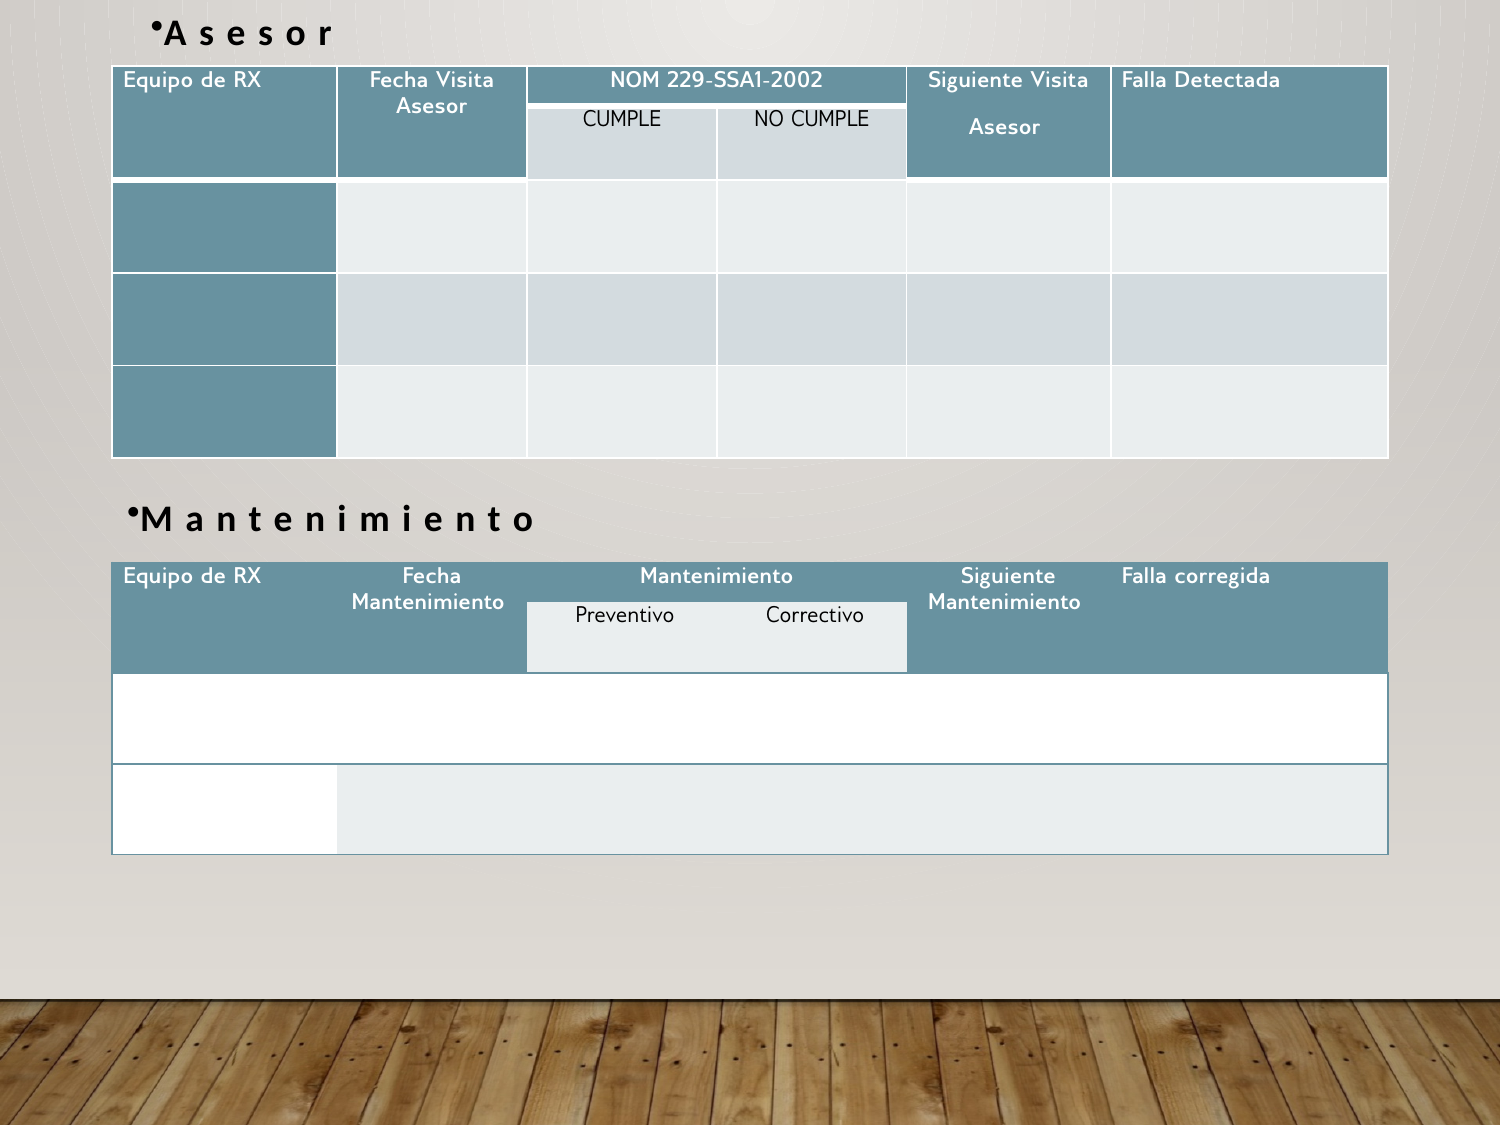

Asesor
| Equipo de RX | Fecha Visita Asesor | NOM 229-SSA1-2002 |  | Siguiente Visita Asesor | Falla Detectada |
| --- | --- | --- | --- | --- | --- |
|  |  | CUMPLE | NO CUMPLE |  |  |
|  |  |  |  |  |  |
|  |  |  |  |  |  |
|  |  |  |  |  |  |
Mantenimiento
| Equipo de RX | Fecha Mantenimiento | Mantenimiento |  | Siguiente Mantenimiento | Falla corregida |
| --- | --- | --- | --- | --- | --- |
|  |  | Preventivo | Correctivo |  |  |
|  |  |  |  |  |  |
|  |  |  |  |  |  |